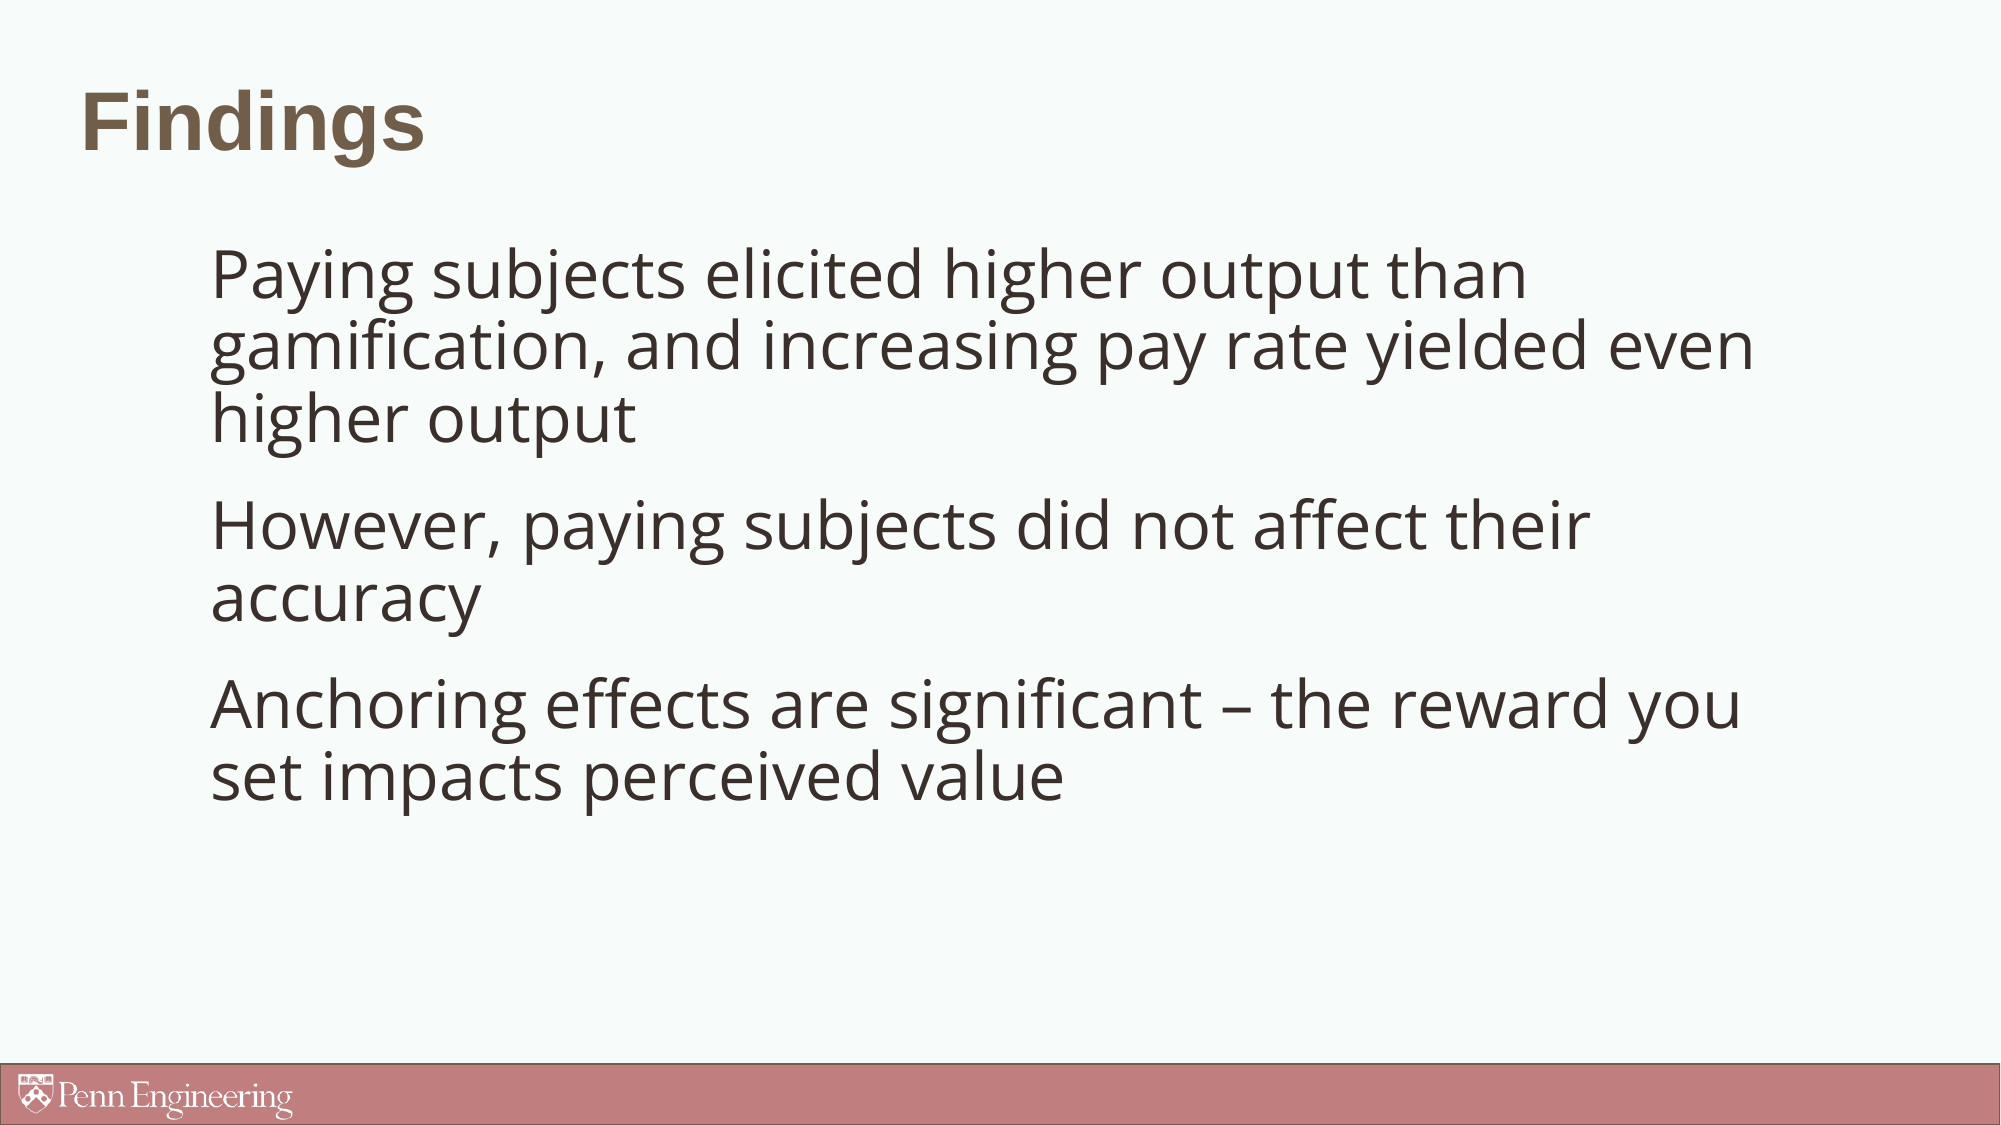

# Findings
Paying subjects elicited higher output than gamification, and increasing pay rate yielded even higher output
However, paying subjects did not affect their accuracy
Anchoring effects are significant – the reward you set impacts perceived value